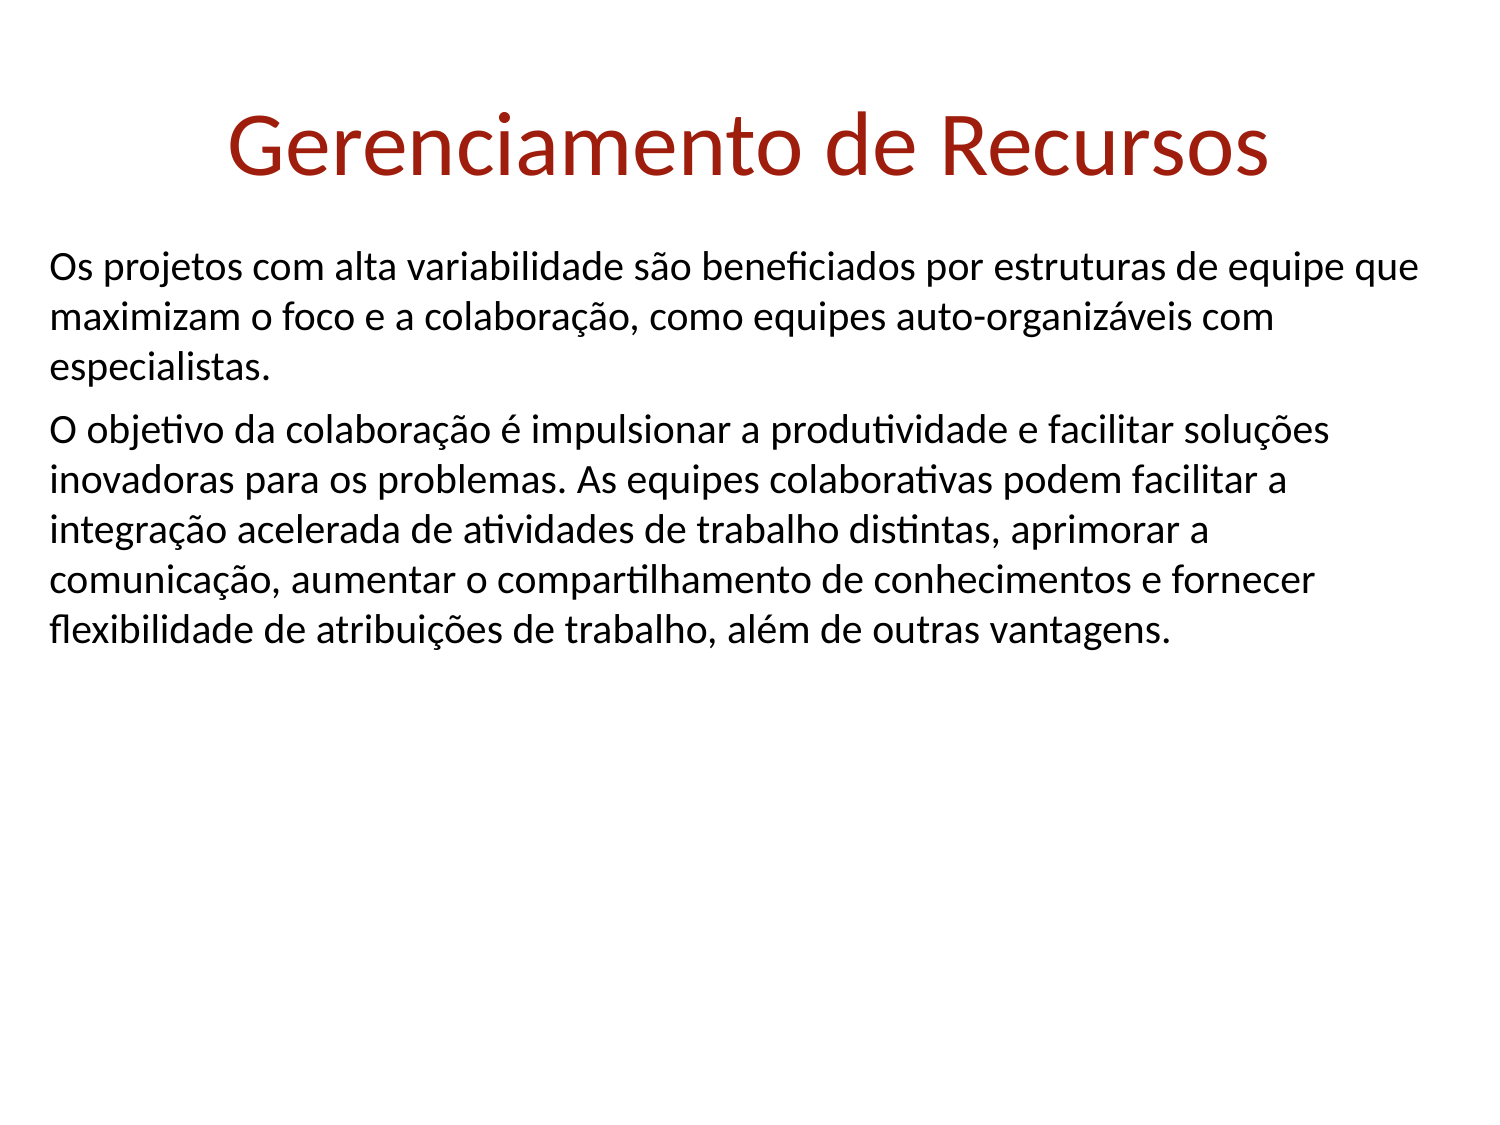

# Gerenciamento de Recursos
Os projetos com alta variabilidade são beneficiados por estruturas de equipe que maximizam o foco e a colaboração, como equipes auto-organizáveis com especialistas.
O objetivo da colaboração é impulsionar a produtividade e facilitar soluções inovadoras para os problemas. As equipes colaborativas podem facilitar a integração acelerada de atividades de trabalho distintas, aprimorar a comunicação, aumentar o compartilhamento de conhecimentos e fornecer flexibilidade de atribuições de trabalho, além de outras vantagens.